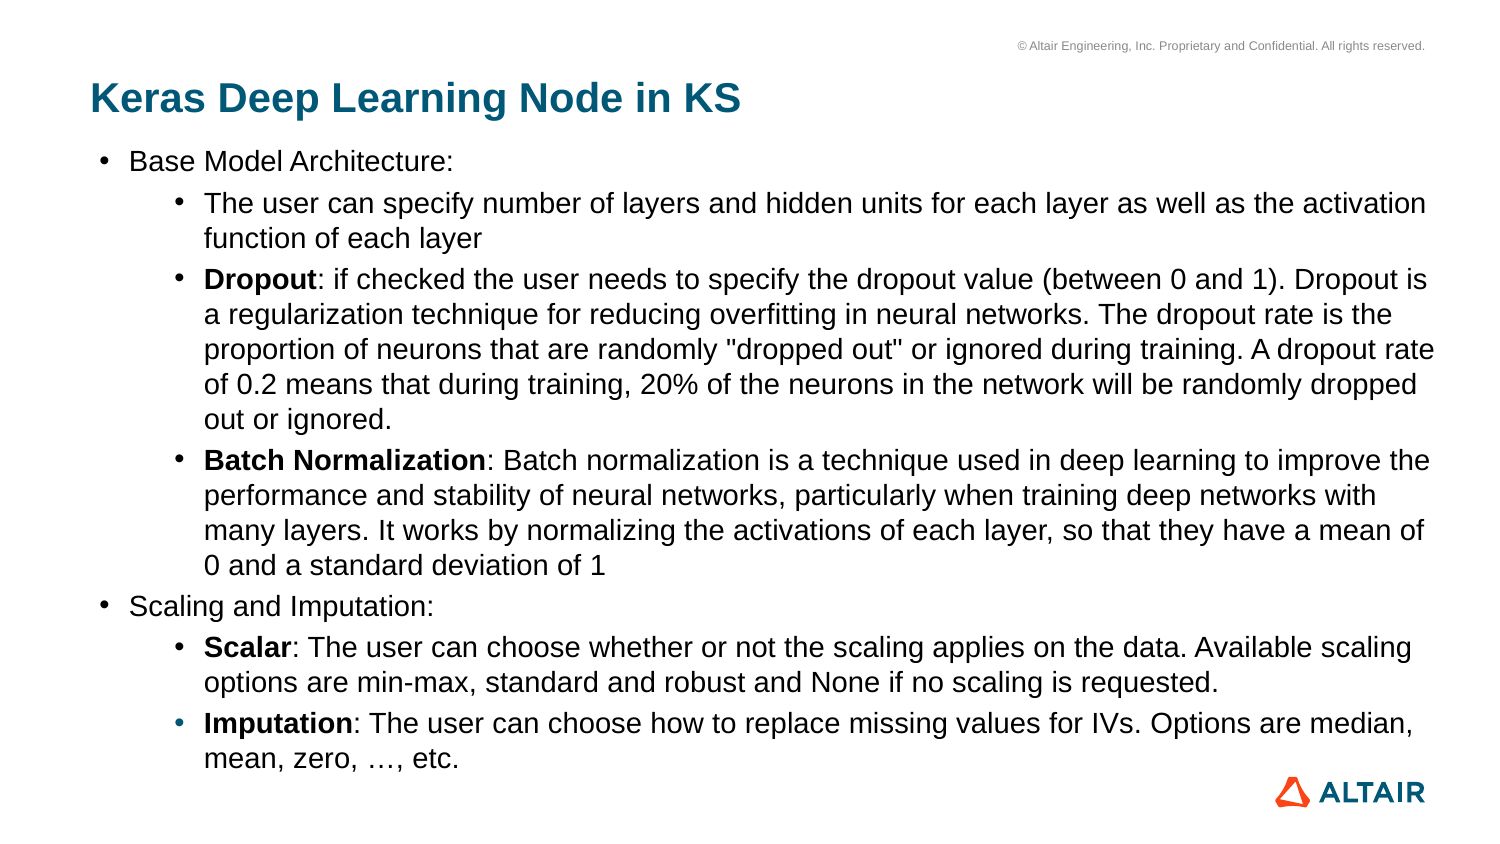

# Keras Deep Learning Node in KS
Base Model Architecture:
The user can specify number of layers and hidden units for each layer as well as the activation function of each layer
Dropout: if checked the user needs to specify the dropout value (between 0 and 1). Dropout is a regularization technique for reducing overfitting in neural networks. The dropout rate is the proportion of neurons that are randomly "dropped out" or ignored during training. A dropout rate of 0.2 means that during training, 20% of the neurons in the network will be randomly dropped out or ignored.
Batch Normalization: Batch normalization is a technique used in deep learning to improve the performance and stability of neural networks, particularly when training deep networks with many layers. It works by normalizing the activations of each layer, so that they have a mean of 0 and a standard deviation of 1
Scaling and Imputation:
Scalar: The user can choose whether or not the scaling applies on the data. Available scaling options are min-max, standard and robust and None if no scaling is requested.
Imputation: The user can choose how to replace missing values for IVs. Options are median, mean, zero, …, etc.